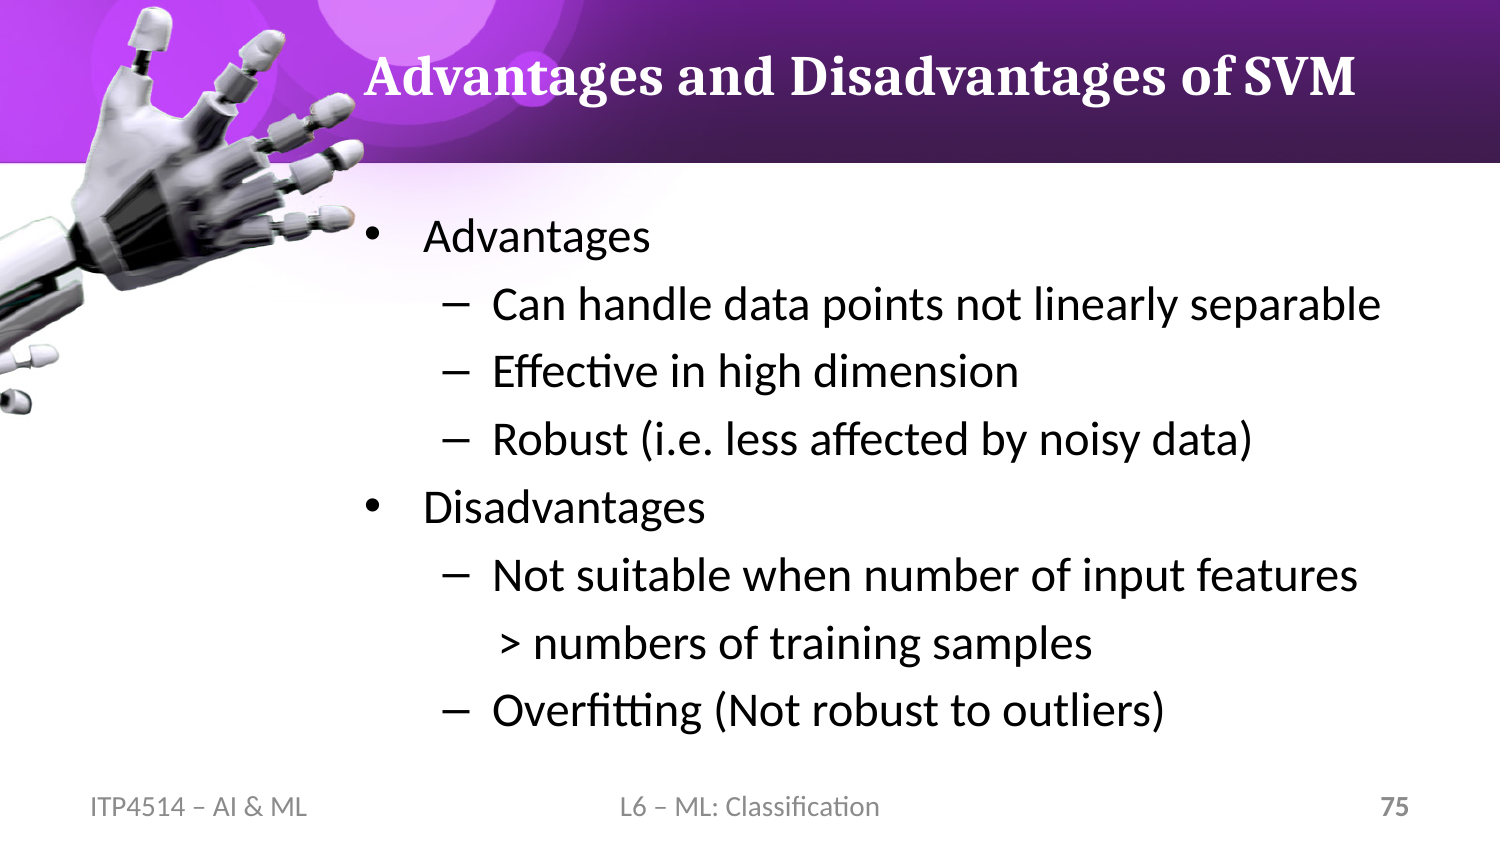

# Advantages and Disadvantages of SVM
Advantages
Can handle data points not linearly separable
Effective in high dimension
Robust (i.e. less affected by noisy data)
Disadvantages
Not suitable when number of input features
     > numbers of training samples
Overfitting (Not robust to outliers)
ITP4514 – AI & ML
L6 – ML: Classification
75